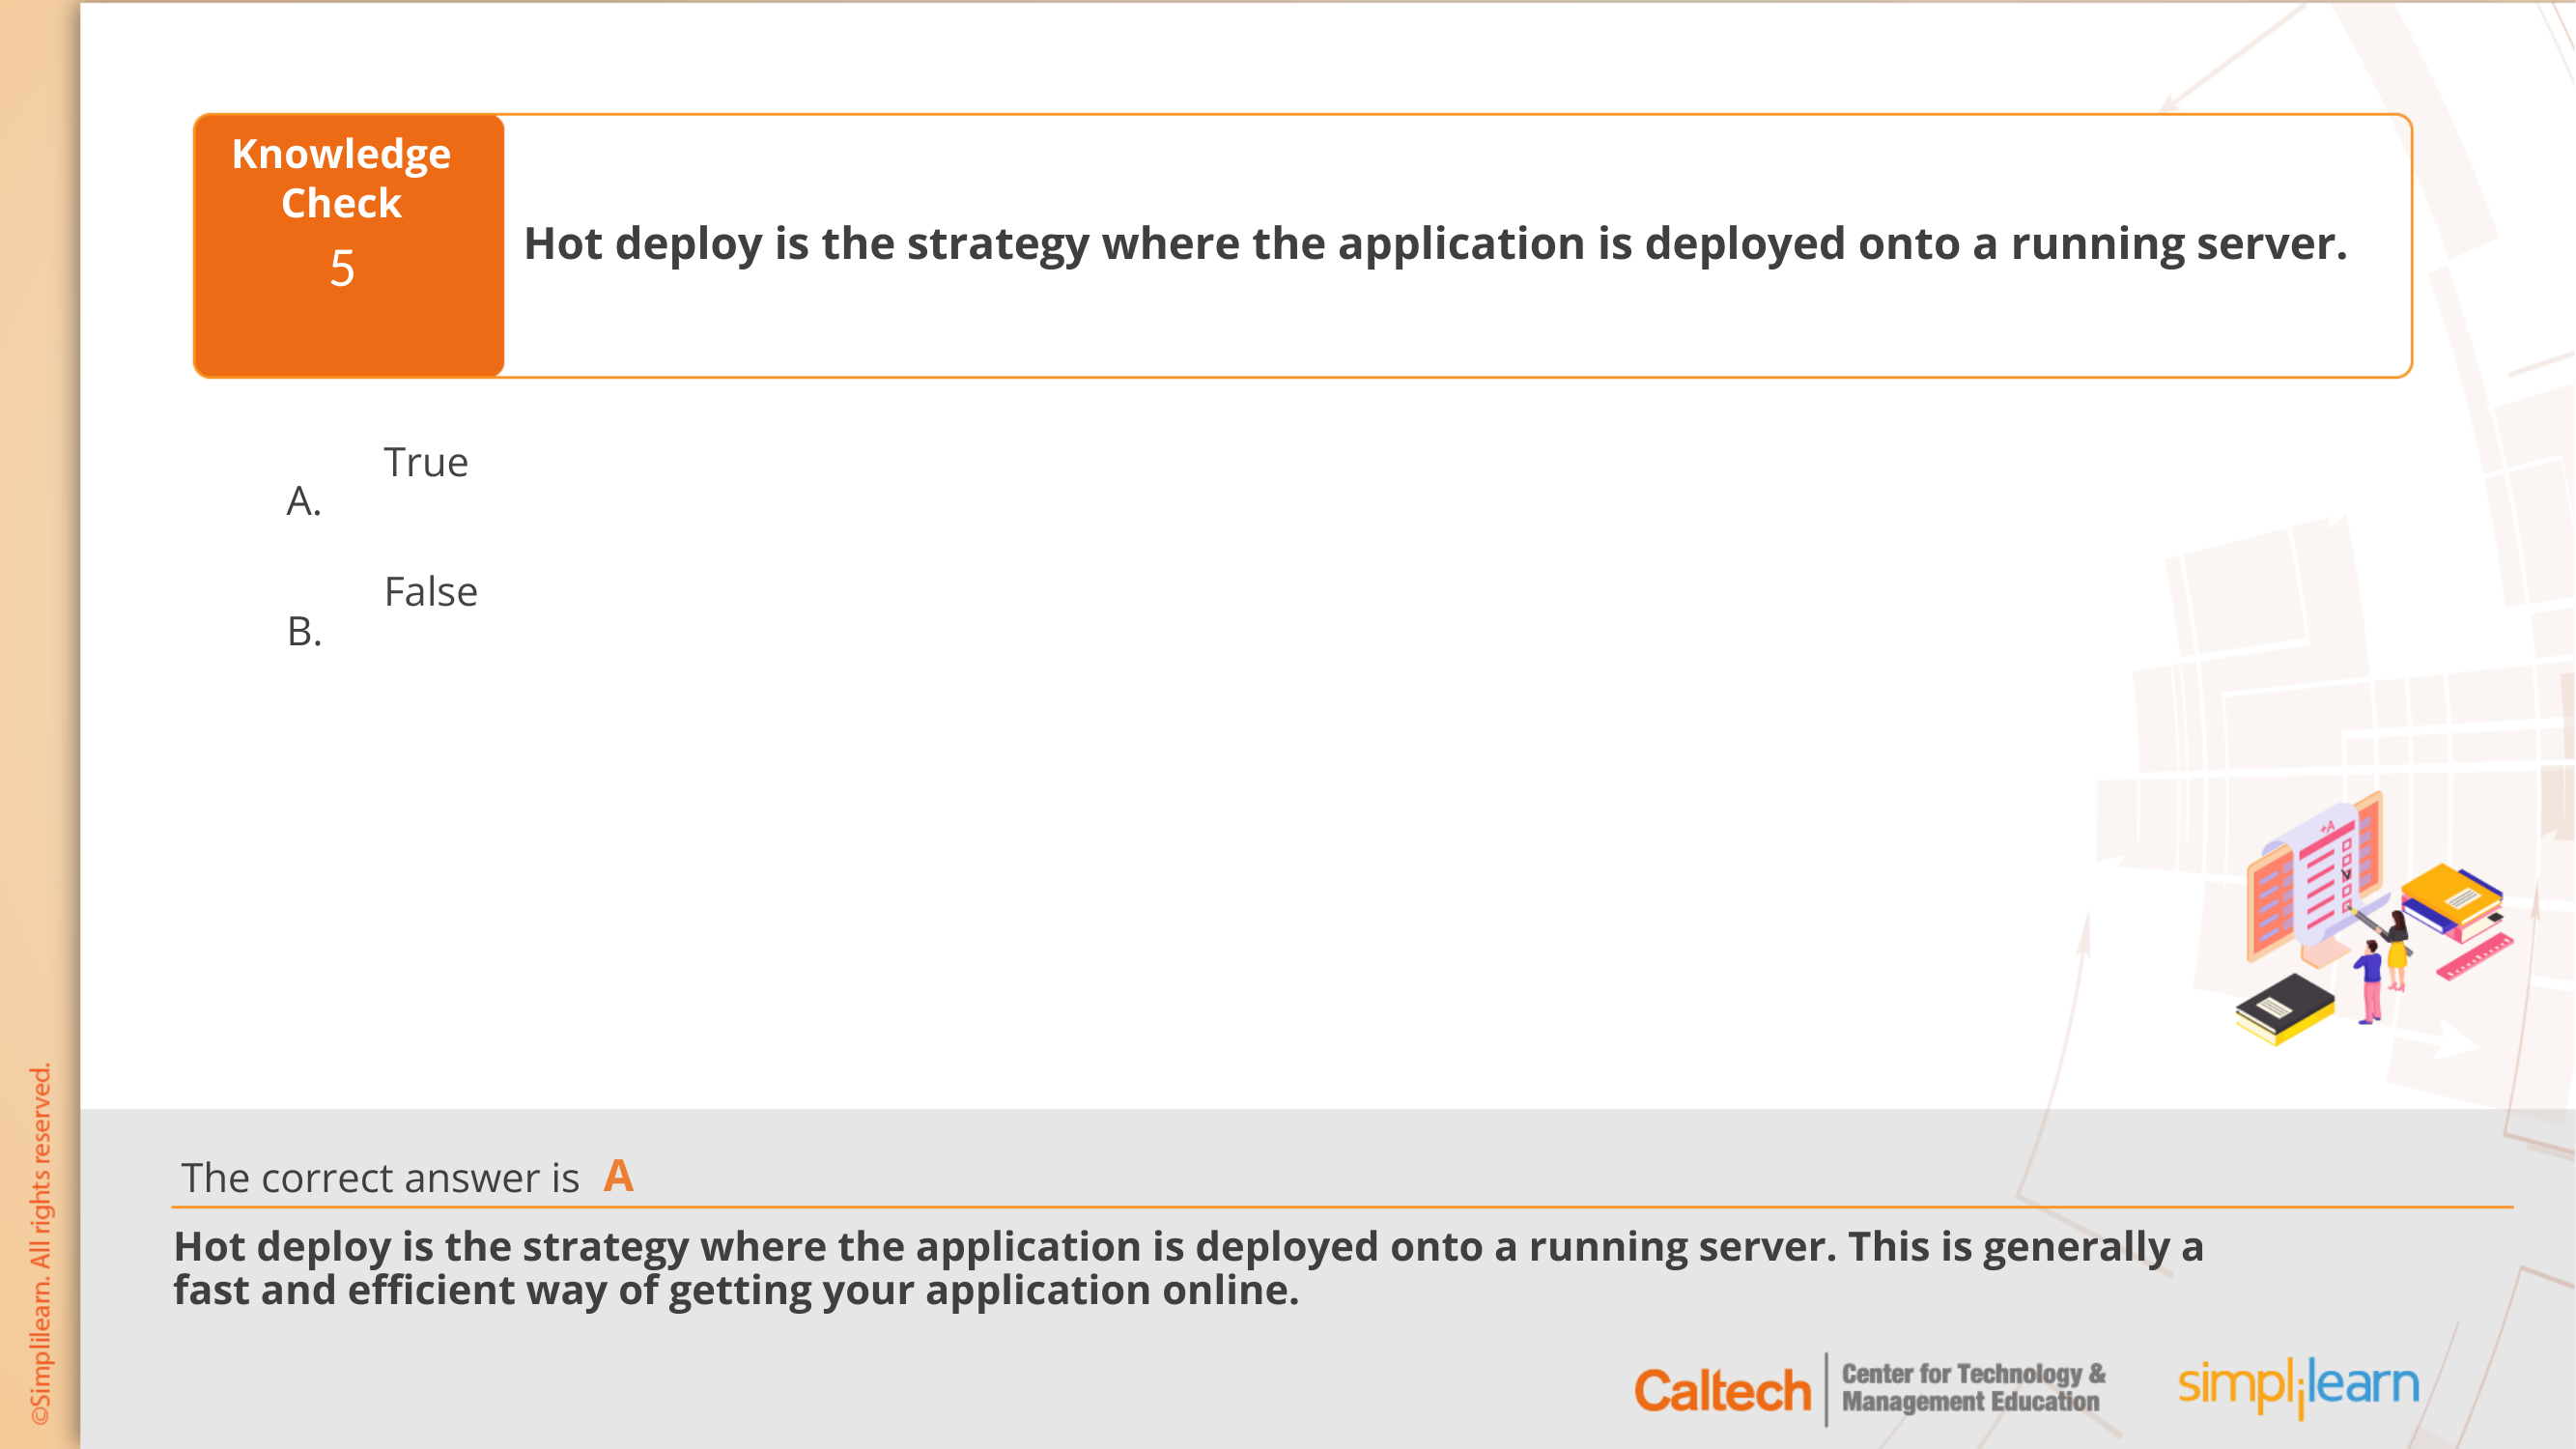

Hot deploy is the strategy where the application is deployed onto a running server.
5
True
False

A
Hot deploy is the strategy where the application is deployed onto a running server. This is generally a fast and efficient way of getting your application online.